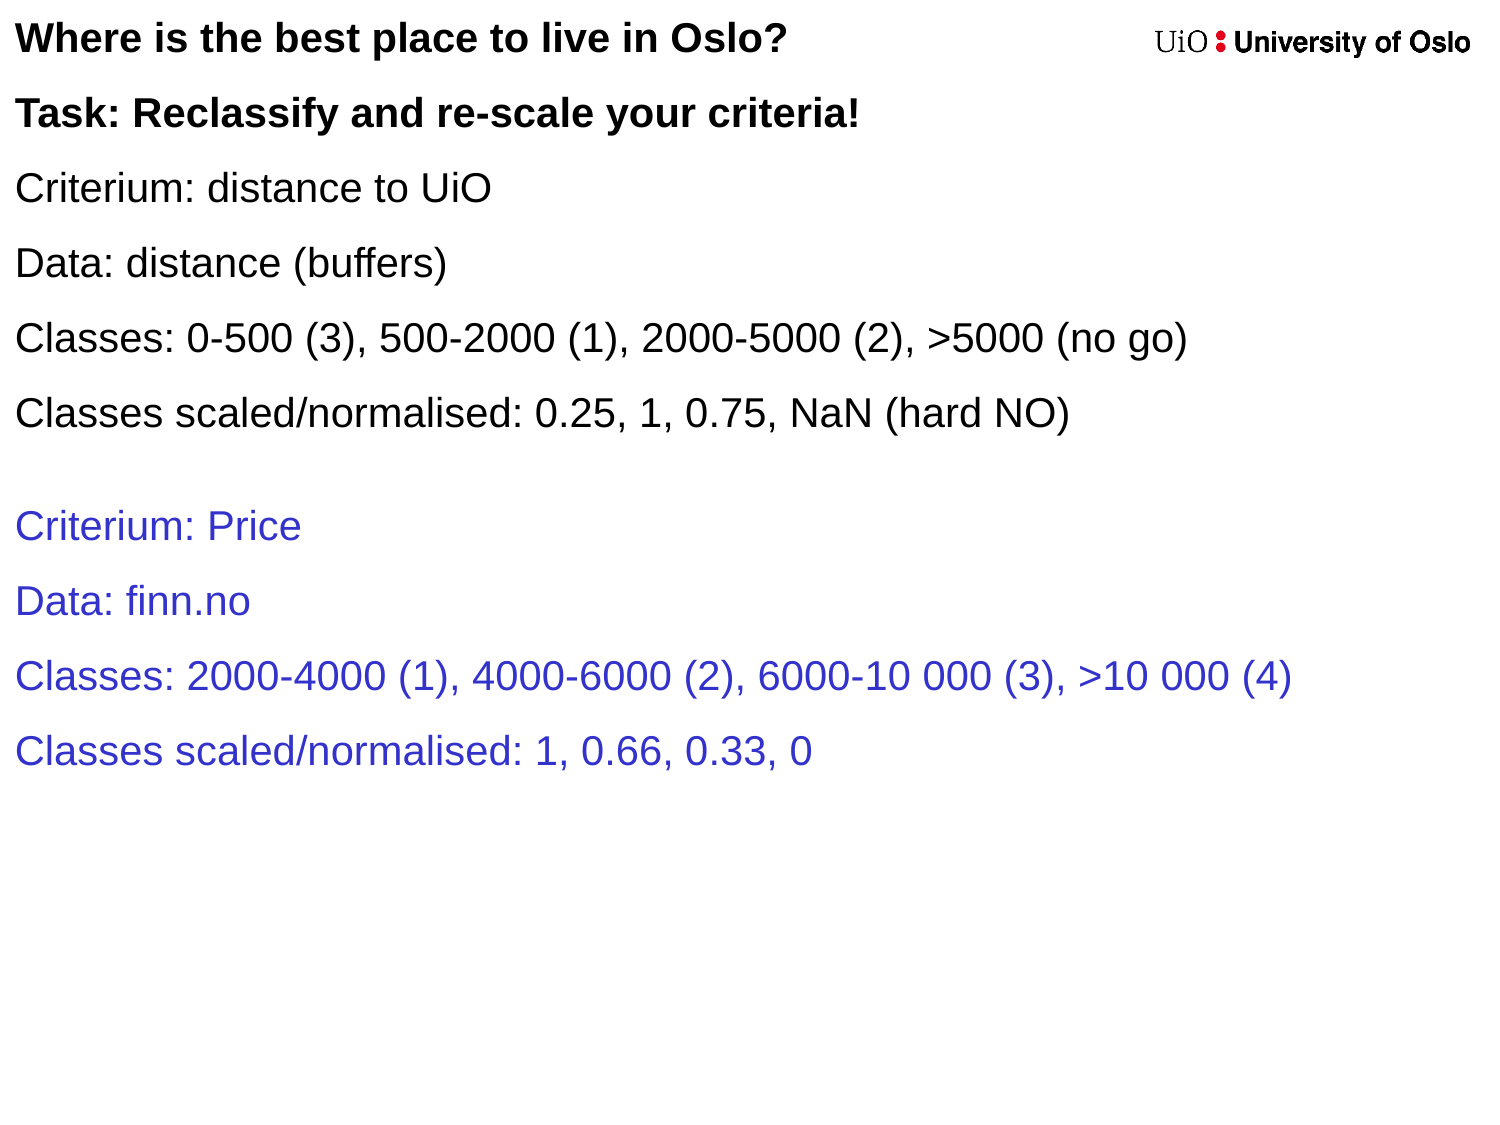

Where is the best place to live in Oslo?
Task: Reclassify and re-scale your criteria!
Criterium: distance to UiO
Data: distance (buffers)
Classes: 0-500 (3), 500-2000 (1), 2000-5000 (2), >5000 (no go)
Classes scaled/normalised: 0.25, 1, 0.75, NaN (hard NO)
Criterium: Price
Data: finn.no
Classes: 2000-4000 (1), 4000-6000 (2), 6000-10 000 (3), >10 000 (4)
Classes scaled/normalised: 1, 0.66, 0.33, 0